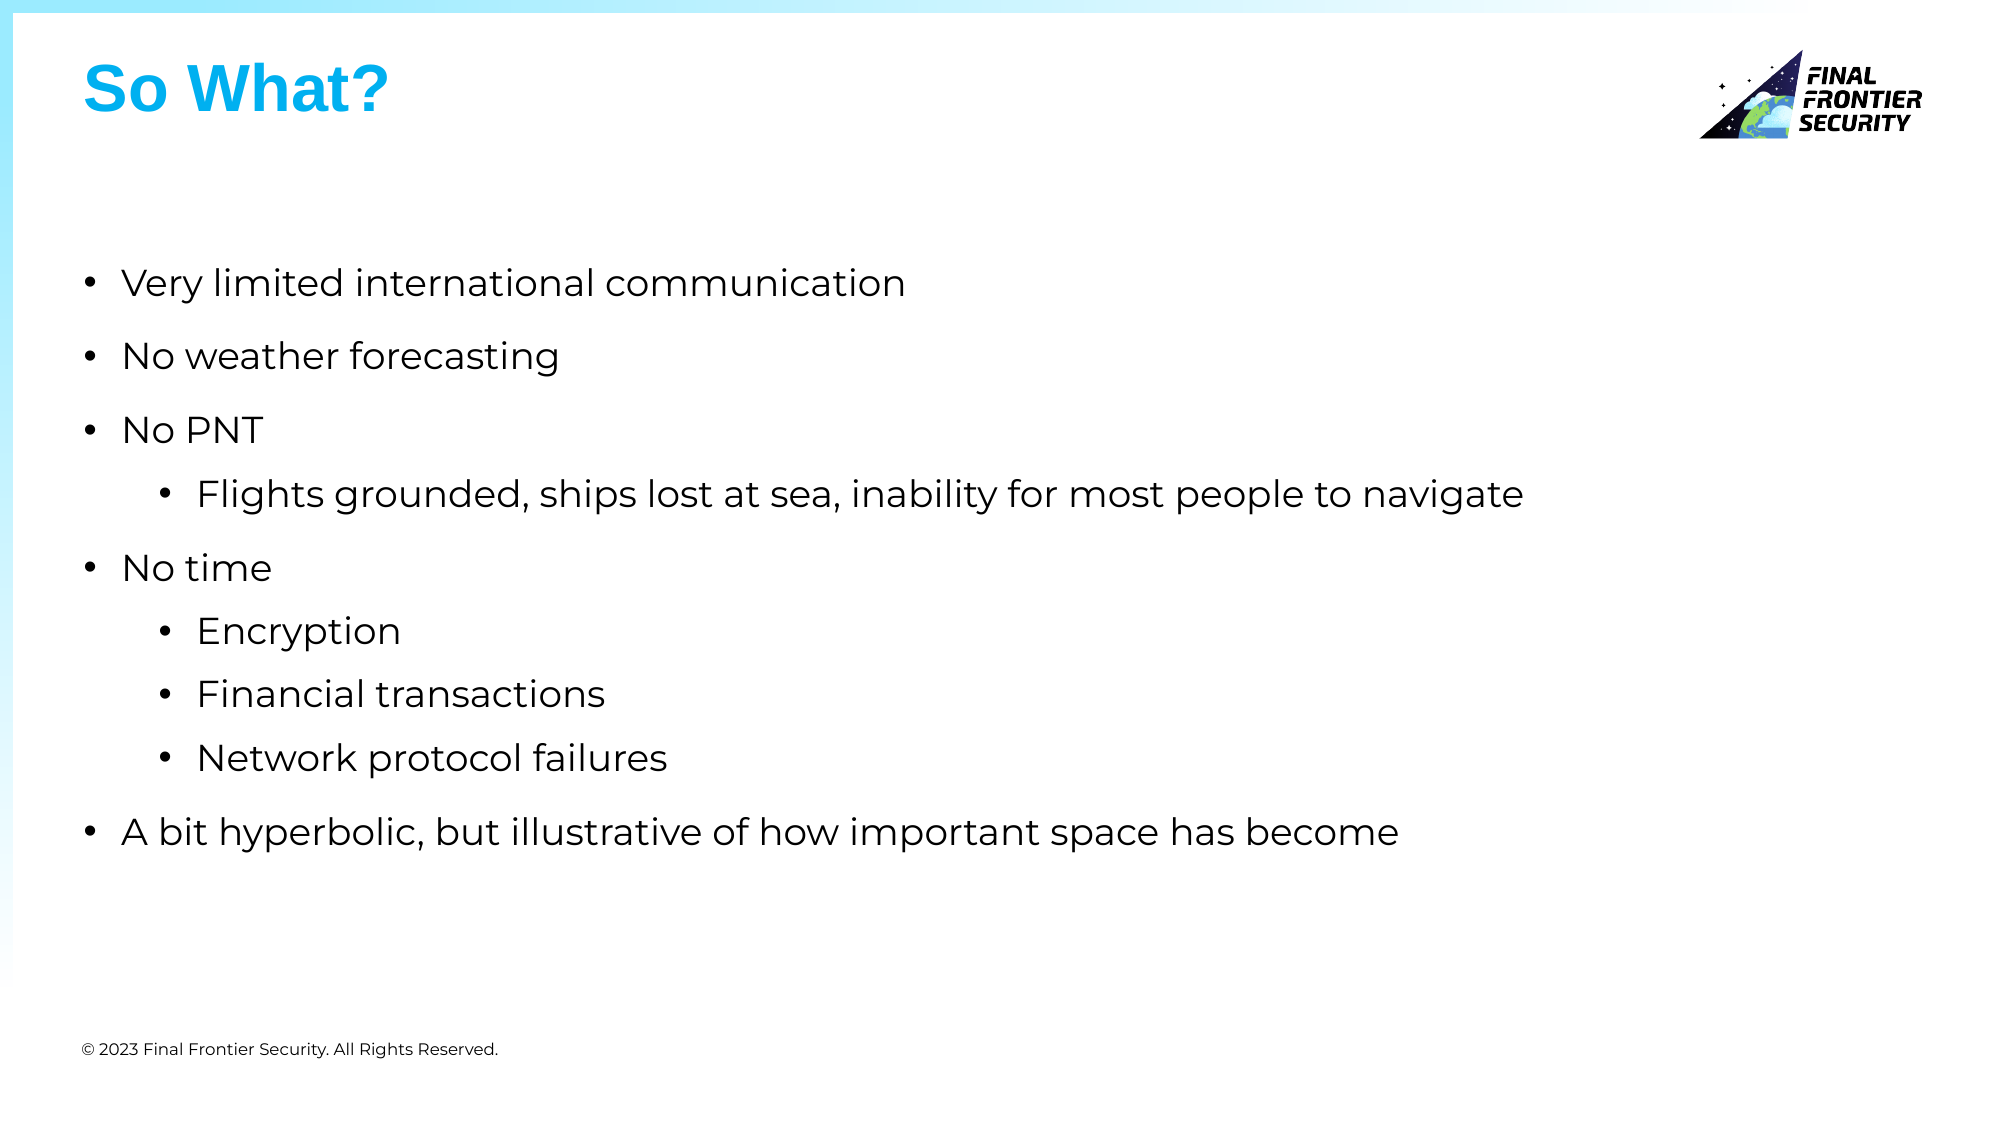

# So What?
Very limited international communication
No weather forecasting
No PNT
Flights grounded, ships lost at sea, inability for most people to navigate
No time
Encryption
Financial transactions
Network protocol failures
A bit hyperbolic, but illustrative of how important space has become